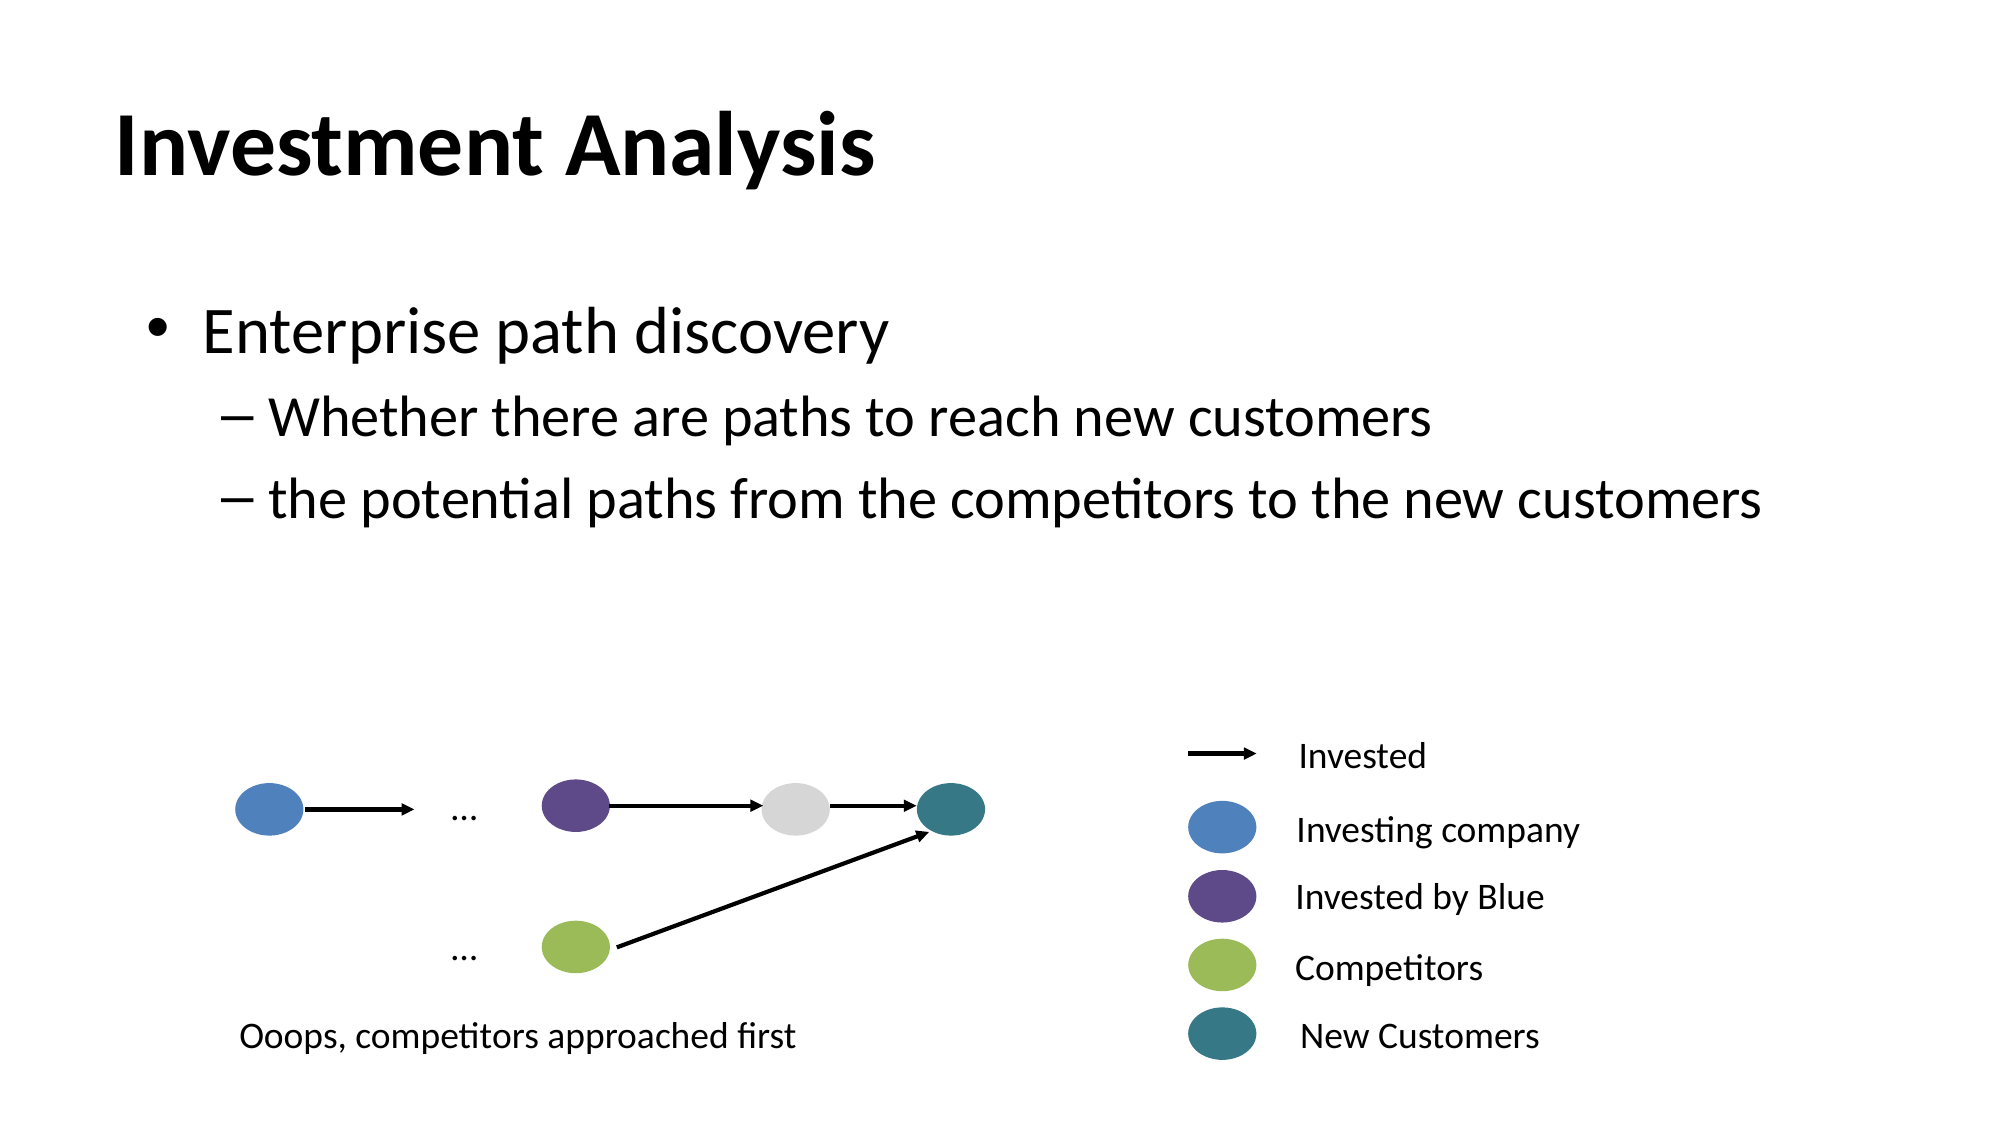

# Investment Analysis
Enterprise path discovery
Whether there are paths to reach new customers
the potential paths from the competitors to the new customers
Invested

…

Investing company

Invested by Blue

…

Competitors

Ooops, competitors approached first
New Customers